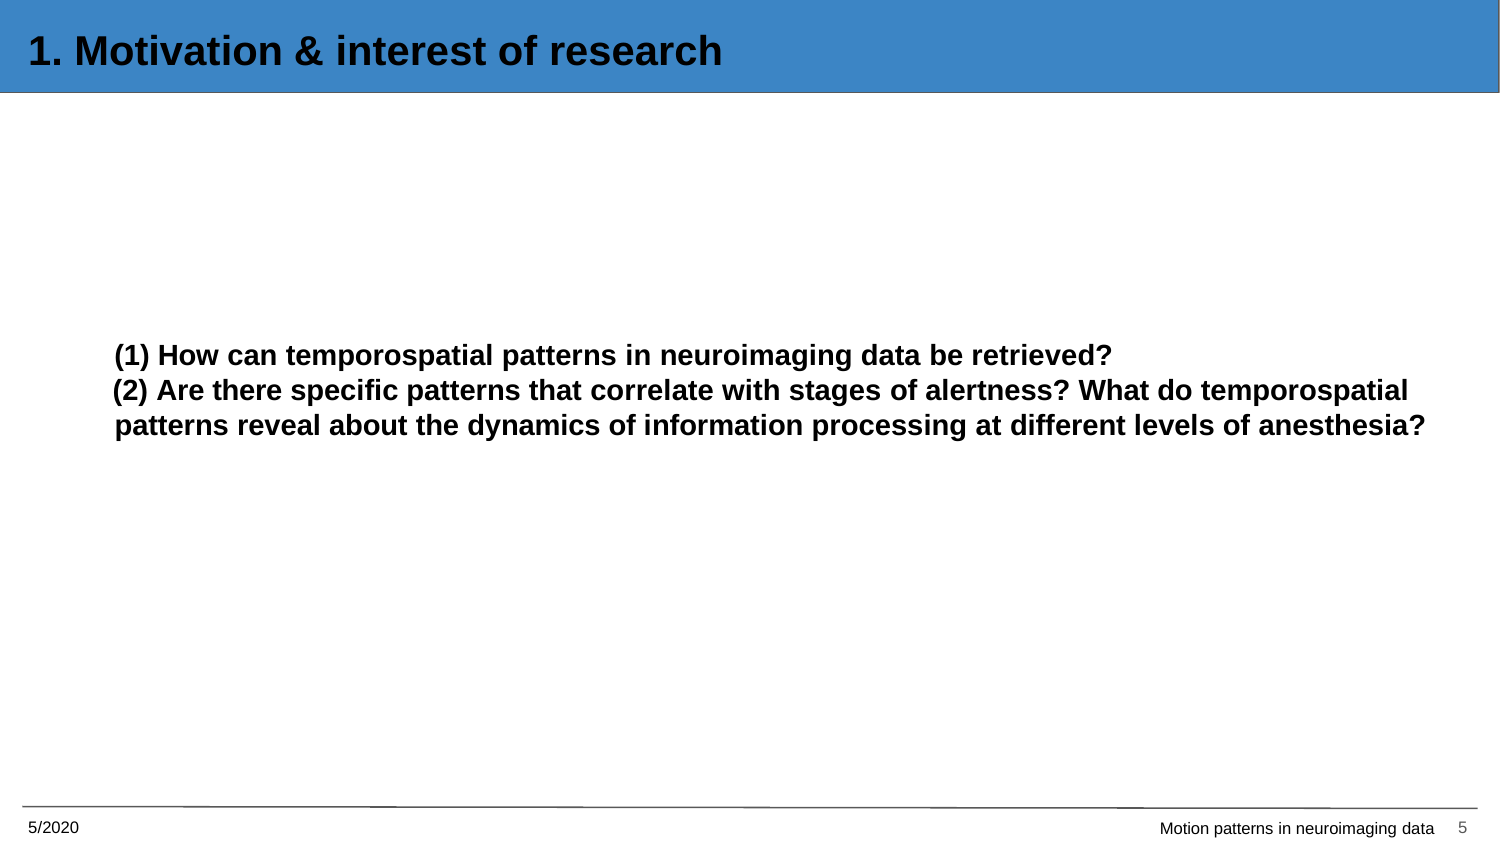

# 1. Motivation & interest of research
How can temporospatial patterns in neuroimaging data be retrieved?
 Are there specific patterns that correlate with stages of alertness? What do temporospatial patterns reveal about the dynamics of information processing at different levels of anesthesia?
5/2020
5
Motion patterns in neuroimaging data